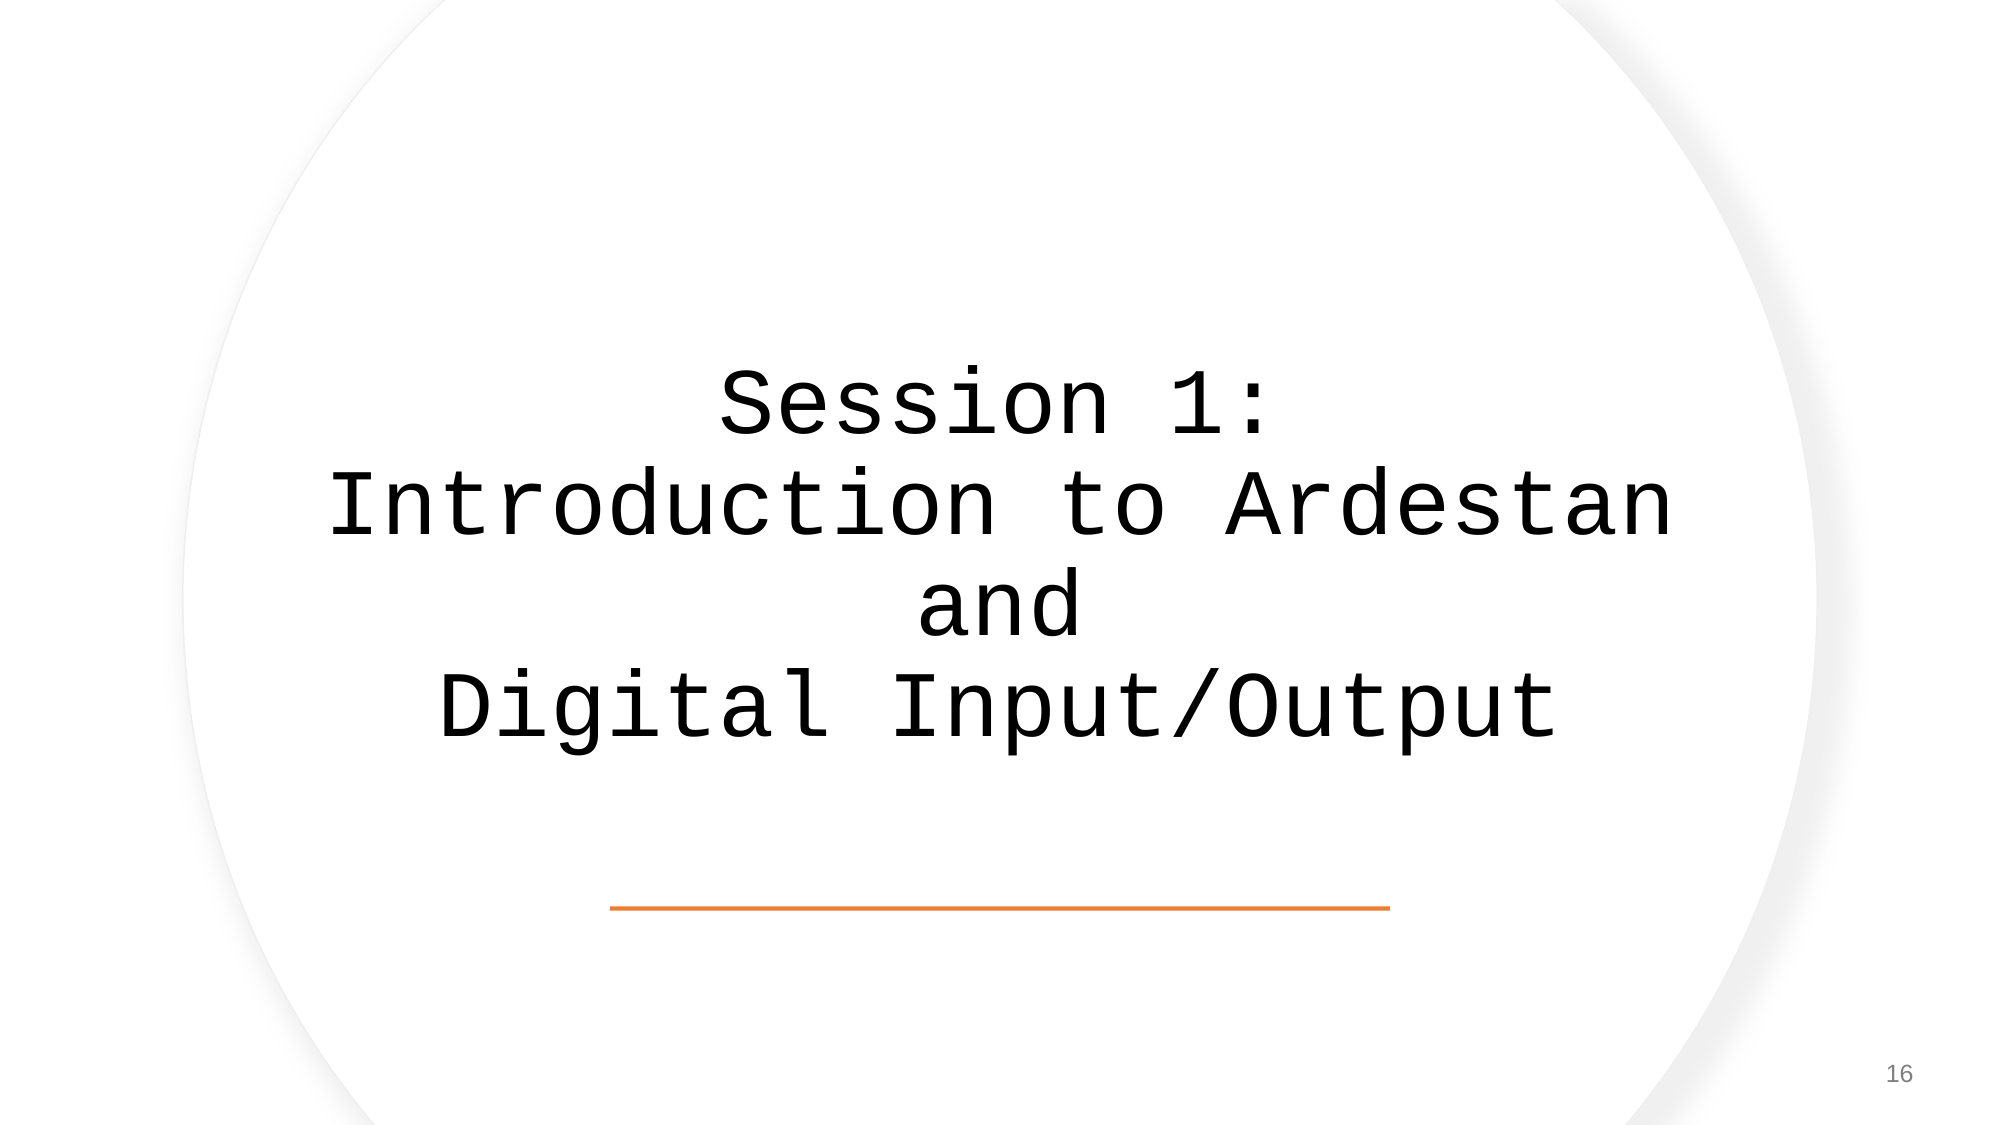

# Session 1: Introduction to Ardestan and Digital Input/Output

16